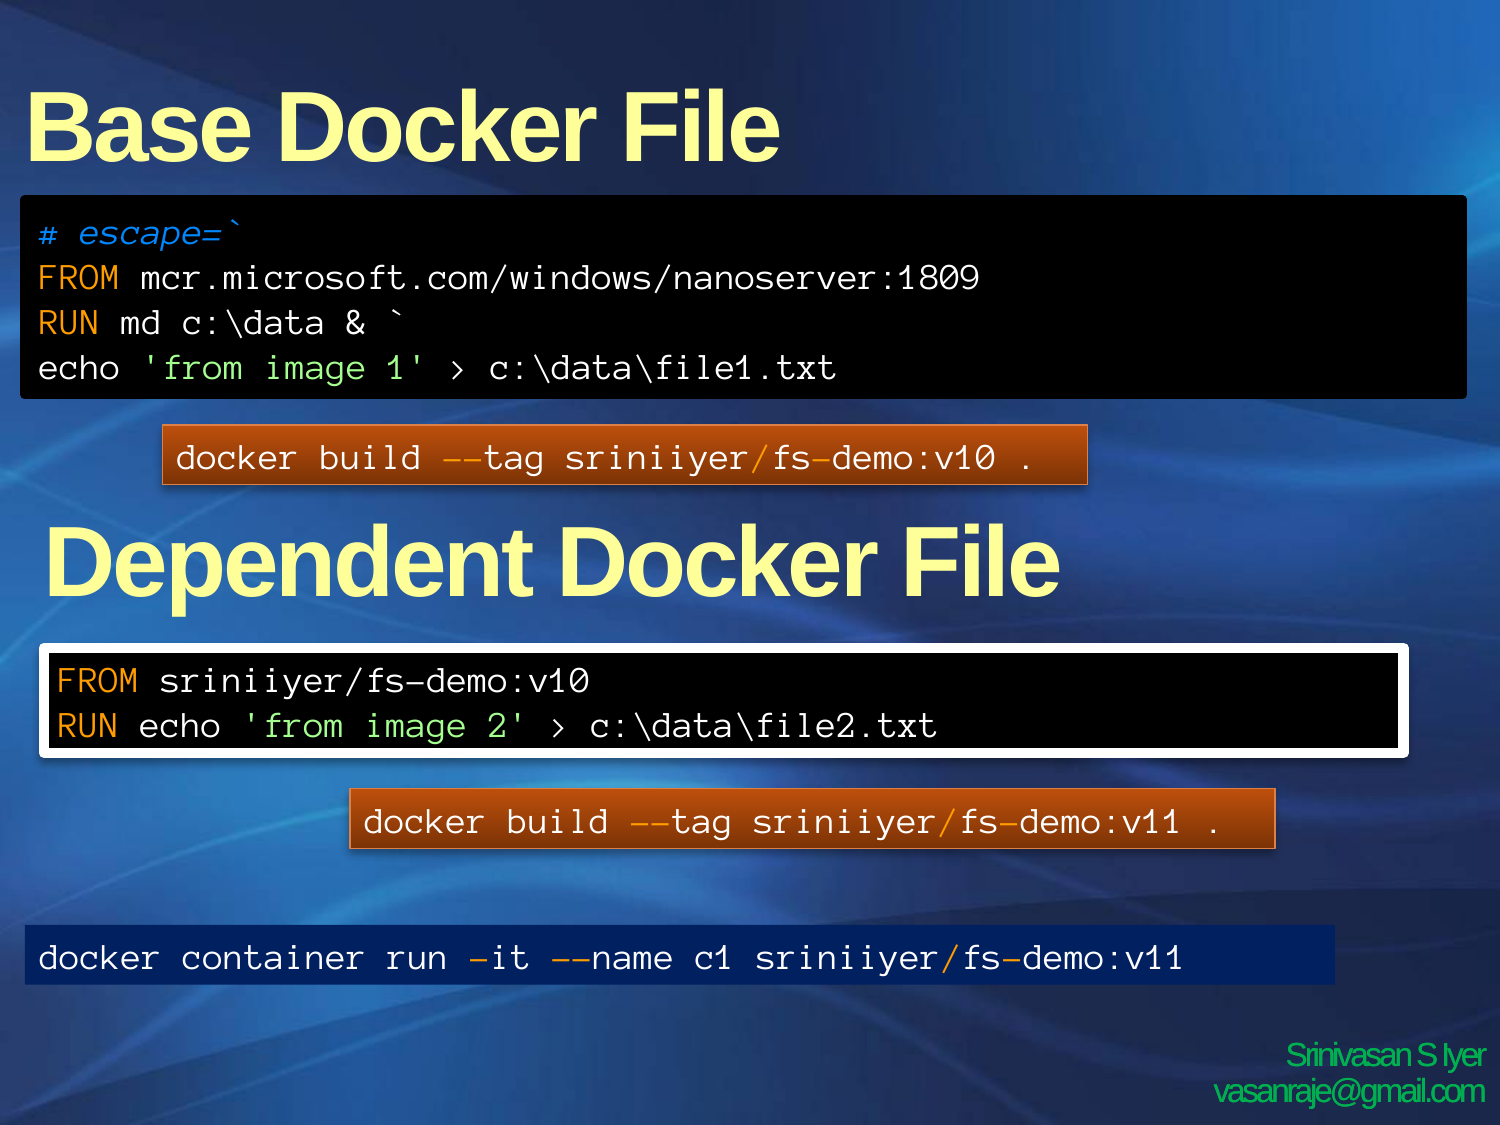

Base Docker File
# escape=`
FROM mcr.microsoft.com/windows/nanoserver:1809
RUN md c:\data & `
echo 'from image 1' > c:\data\file1.txt
docker build --tag sriniiyer/fs-demo:v10 .
Dependent Docker File
FROM sriniiyer/fs-demo:v10
RUN echo 'from image 2' > c:\data\file2.txt
docker build --tag sriniiyer/fs-demo:v11 .
docker container run -it --name c1 sriniiyer/fs-demo:v11